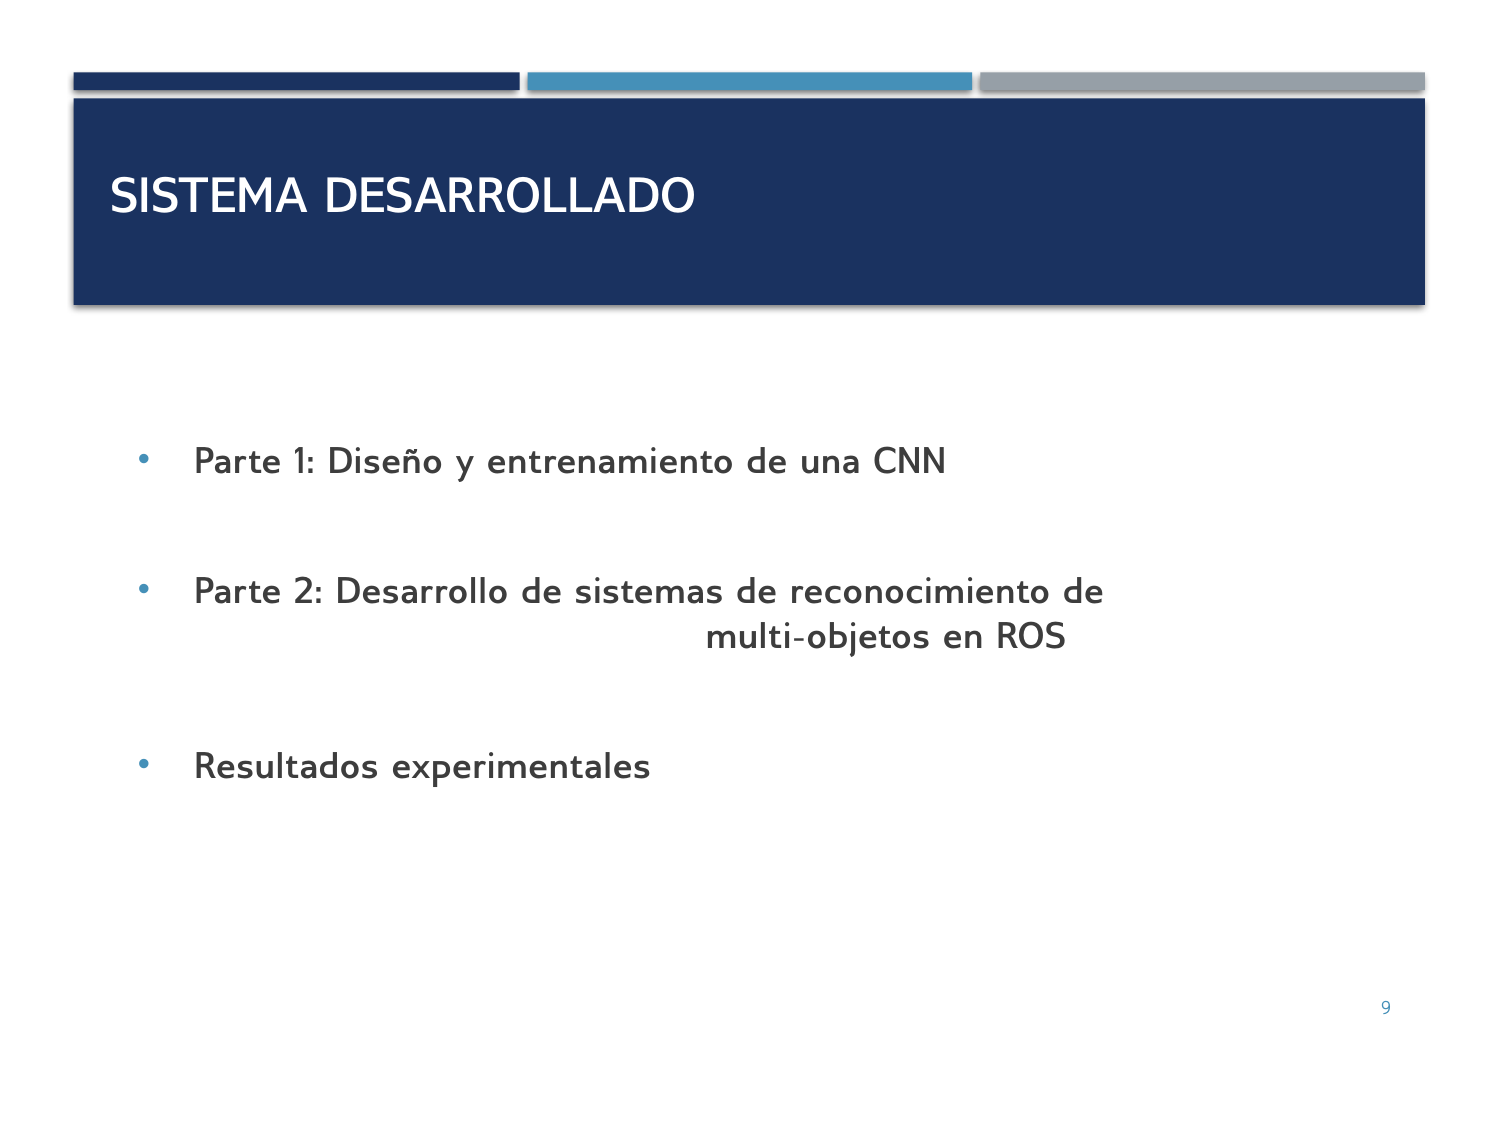

# Sistema desarrollado

Parte 1: Diseño y entrenamiento de una CNN

Parte 2: Desarrollo de sistemas de reconocimiento de 			     multi-objetos en ROS

Resultados experimentales
9